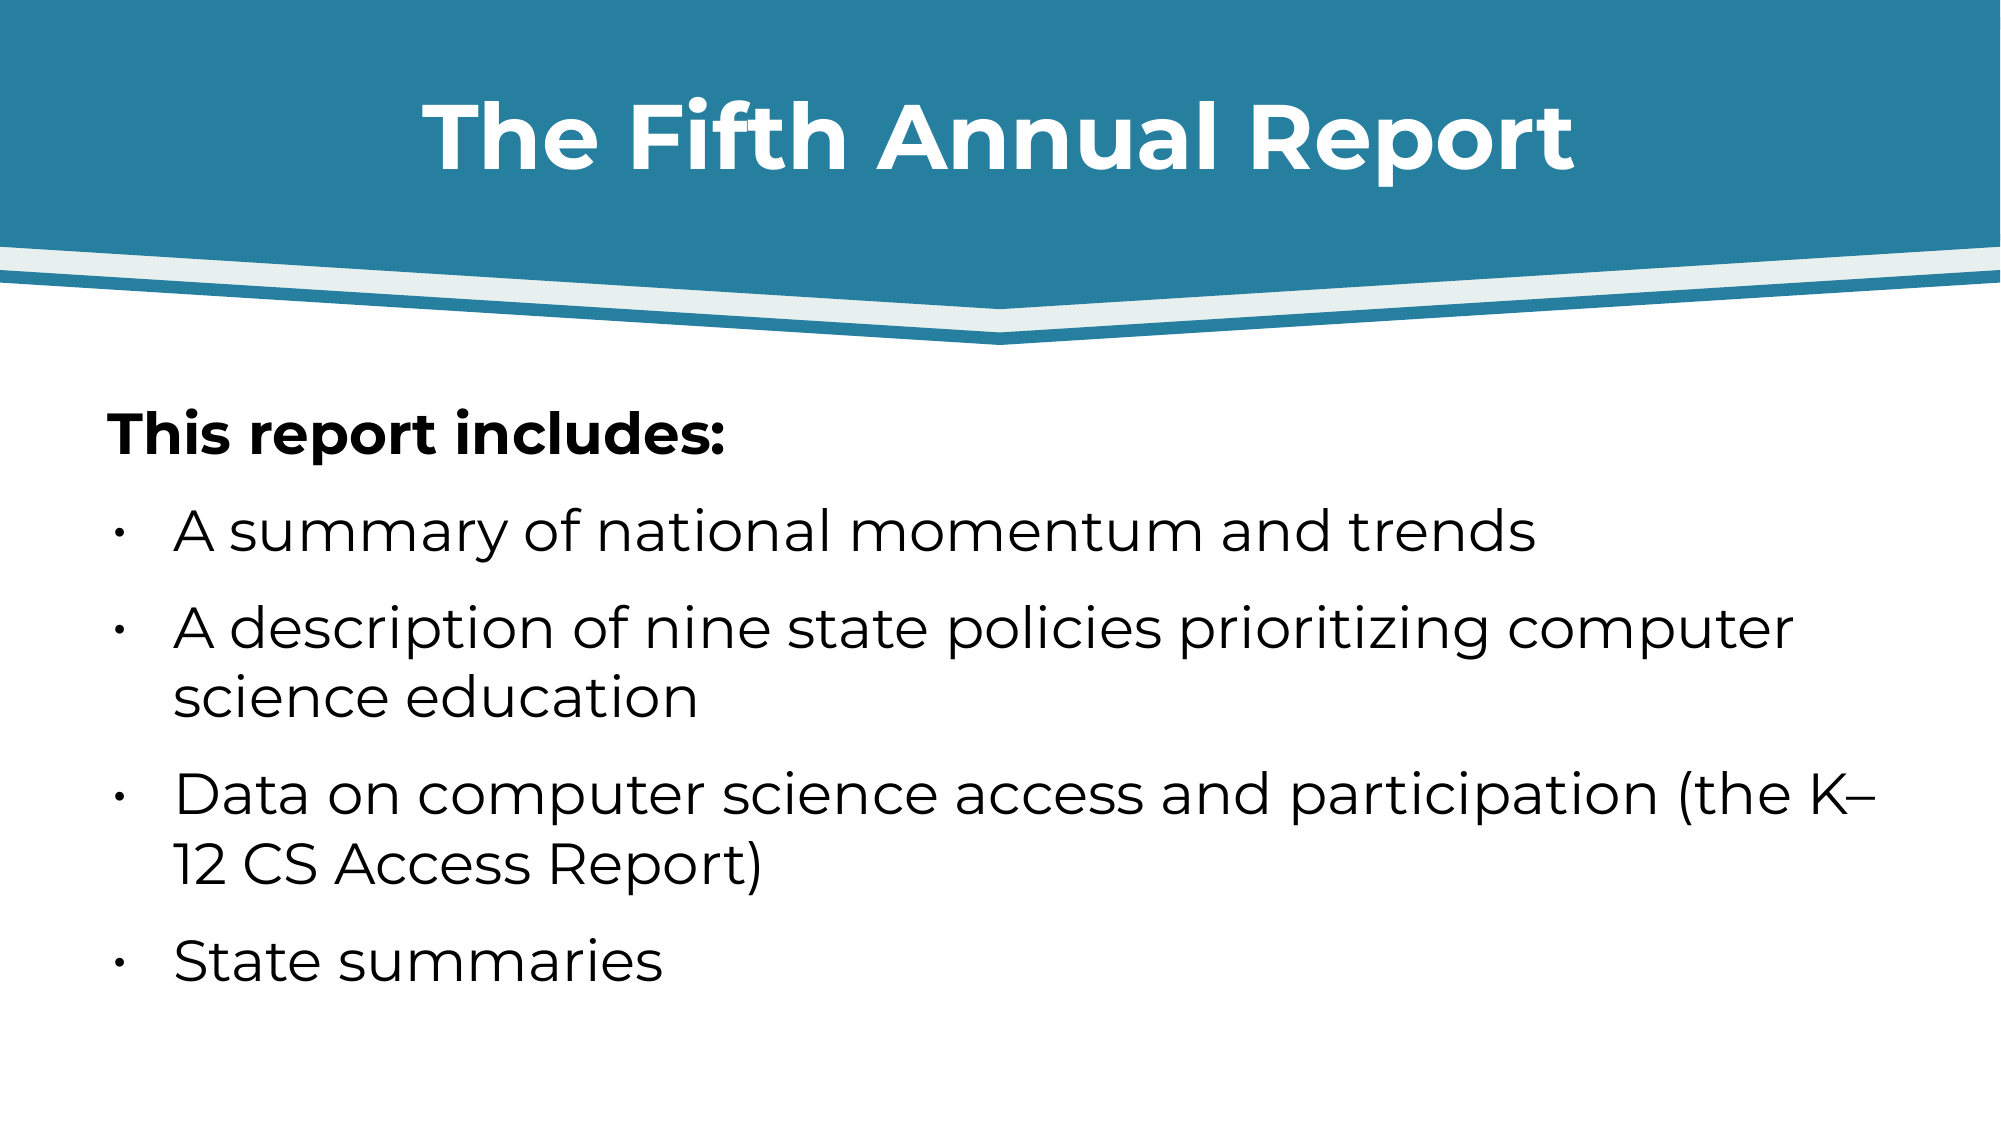

# The Fifth Annual Report
This report includes:
A summary of national momentum and trends
A description of nine state policies prioritizing computer science education
Data on computer science access and participation (the K–12 CS Access Report)
State summaries